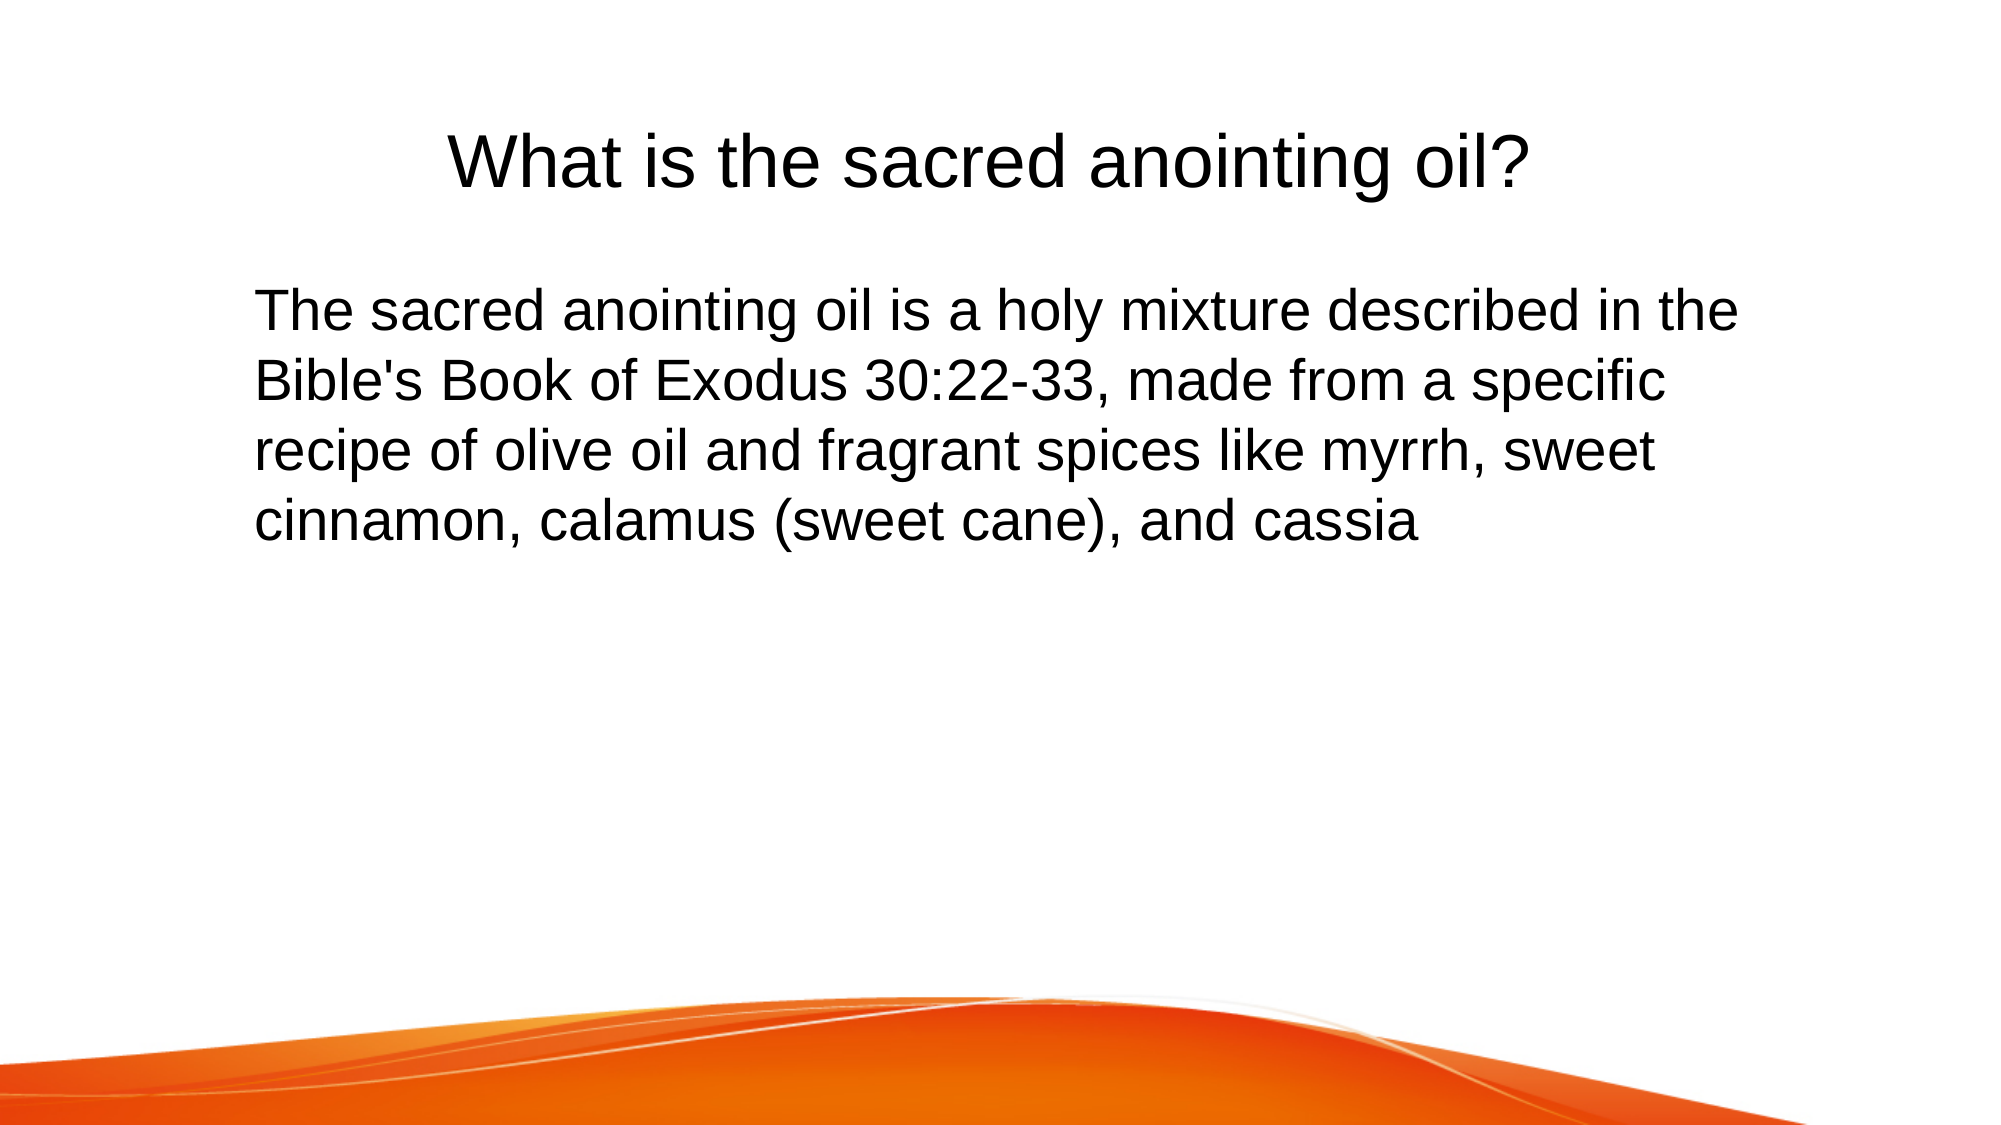

# What is the sacred anointing oil?
The sacred anointing oil is a holy mixture described in the Bible's Book of Exodus 30:22-33, made from a specific recipe of olive oil and fragrant spices like myrrh, sweet cinnamon, calamus (sweet cane), and cassia